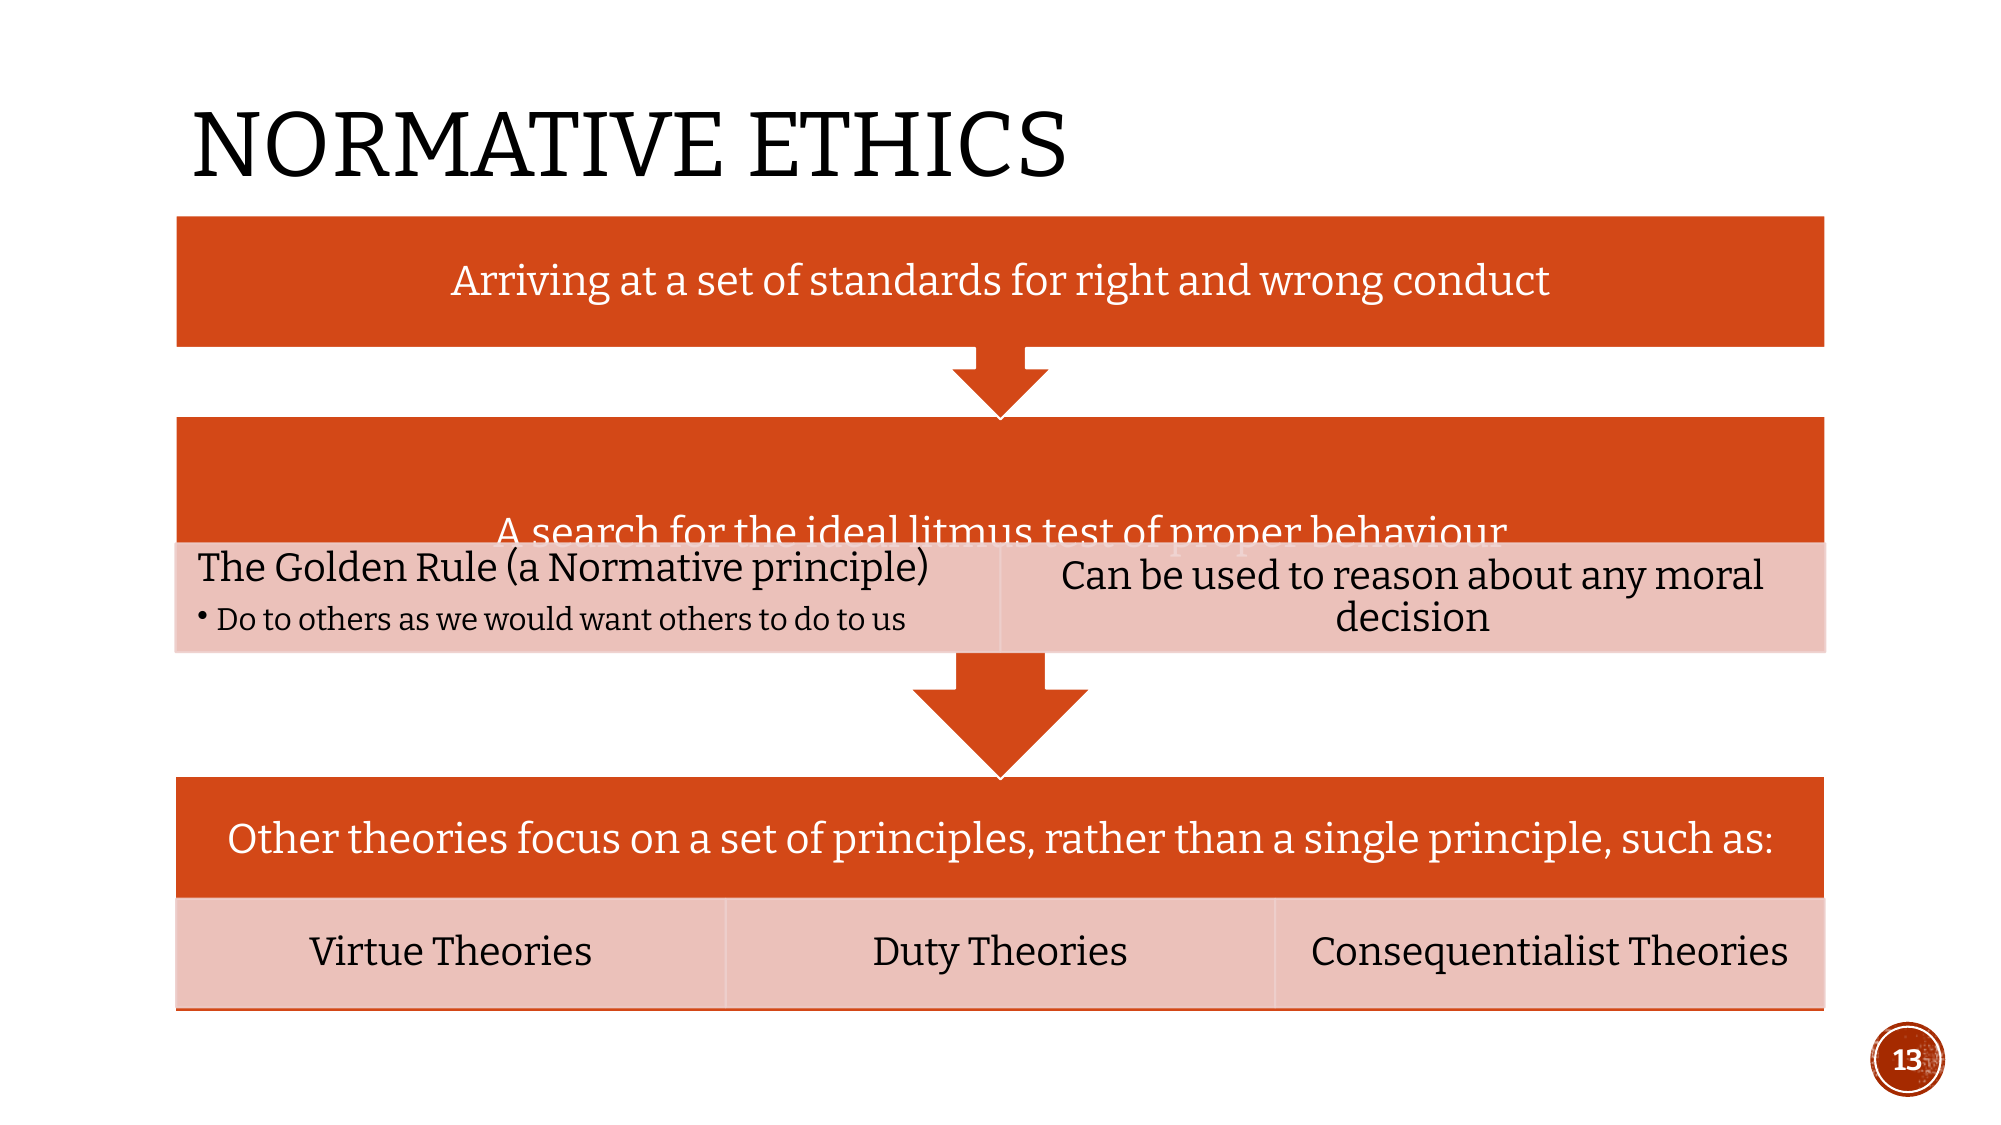

# Normative Ethics
Other theories focus on a set of principles, rather than a single principle, such as:
Virtue Theories
Duty Theories
Consequentialist Theories
A search for the ideal litmus test of proper behaviour
The Golden Rule (a Normative principle)
Do to others as we would want others to do to us
Can be used to reason about any moral decision
Arriving at a set of standards for right and wrong conduct
13